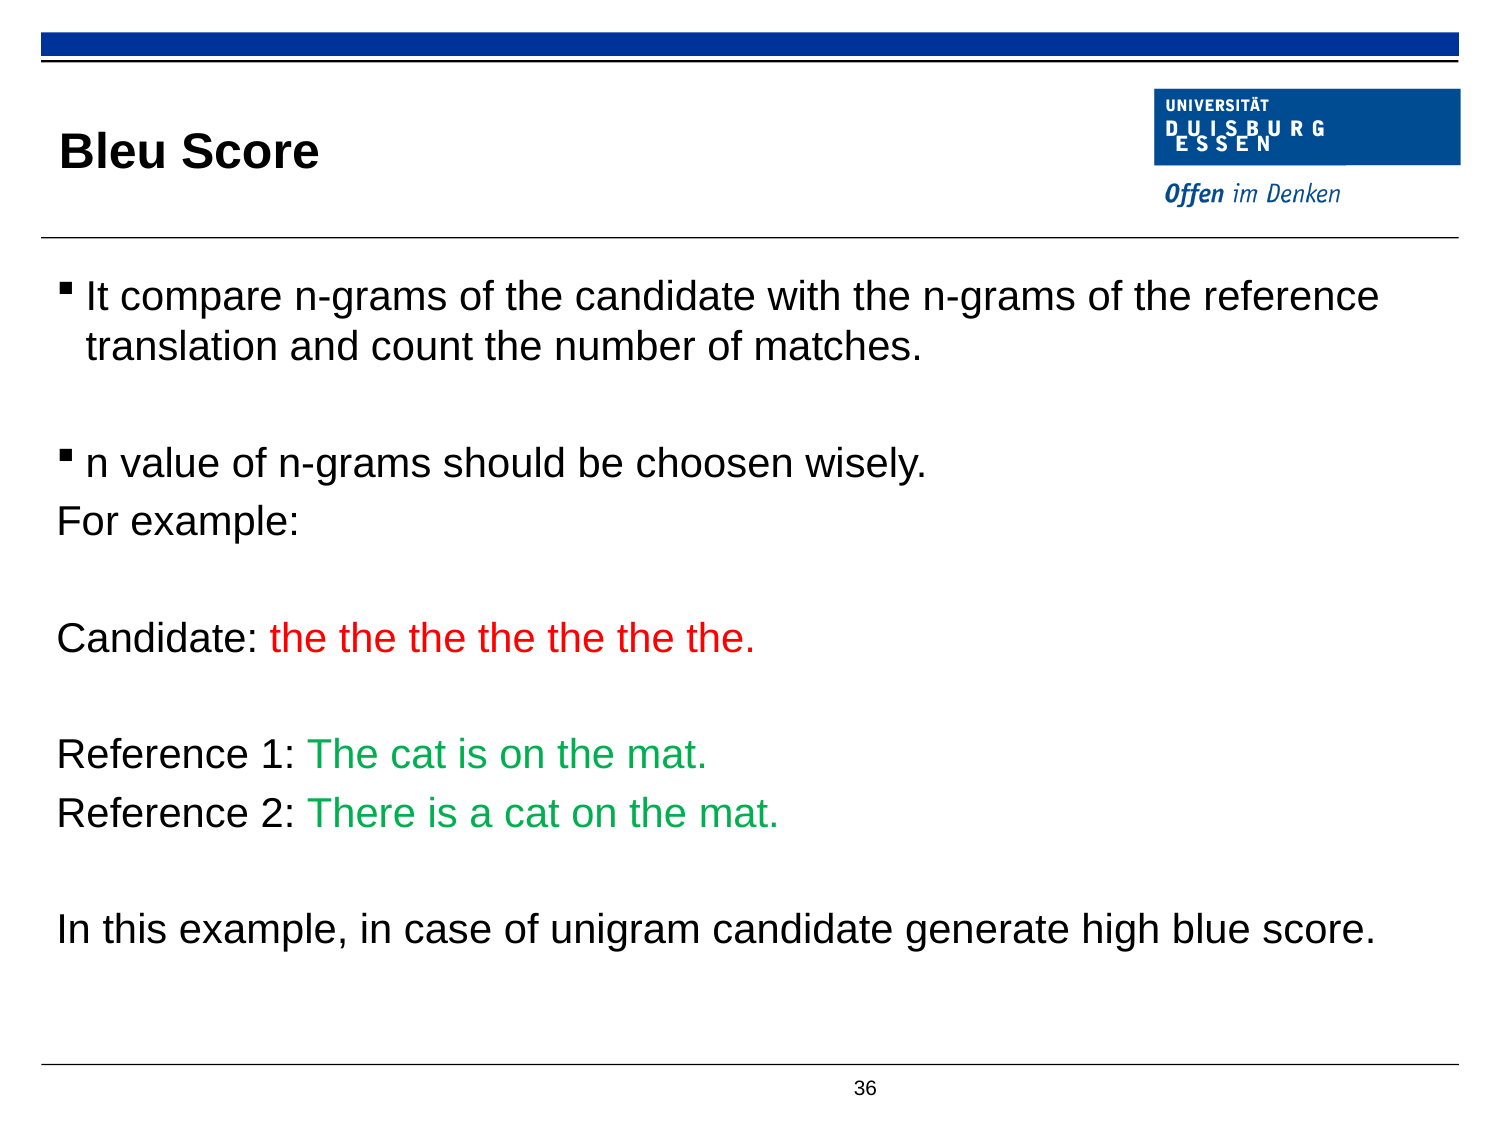

# Bleu Score
It compare n-grams of the candidate with the n-grams of the reference translation and count the number of matches.

n value of n-grams should be choosen wisely.
For example:

Candidate: the the the the the the the.

Reference 1: The cat is on the mat.
Reference 2: There is a cat on the mat.

In this example, in case of unigram candidate generate high blue score.